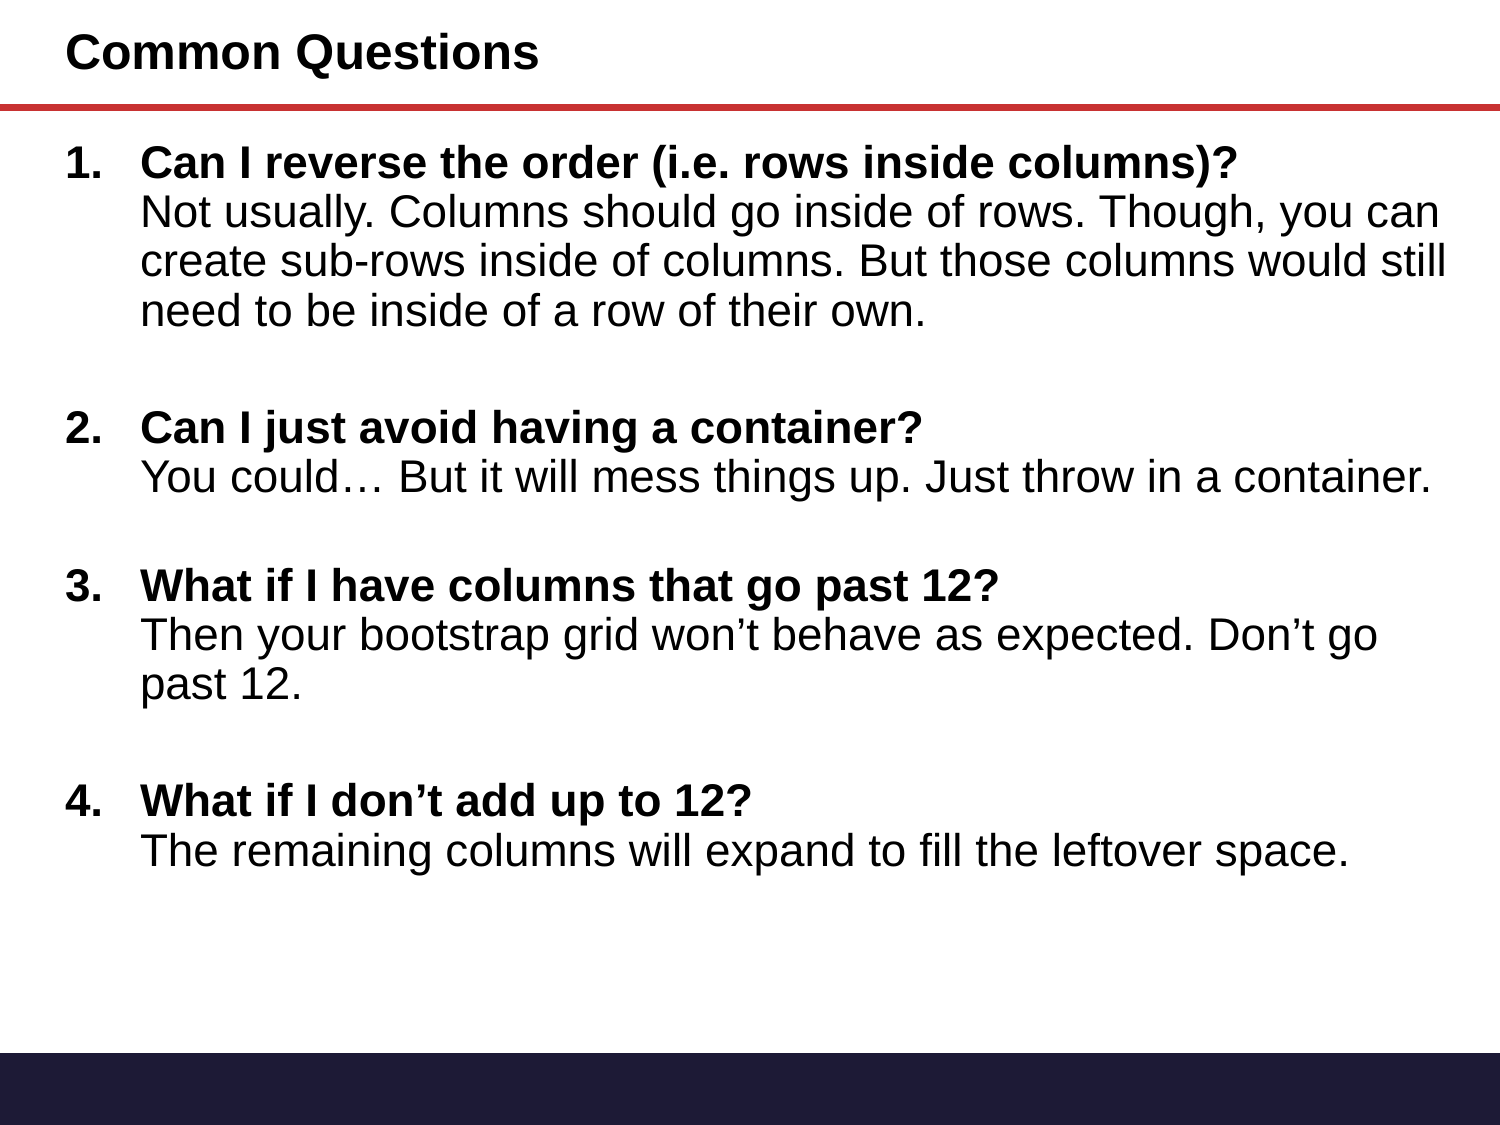

# Common Questions
Can I reverse the order (i.e. rows inside columns)?
Not usually. Columns should go inside of rows. Though, you can create sub-rows inside of columns. But those columns would still need to be inside of a row of their own.

Can I just avoid having a container?
You could… But it will mess things up. Just throw in a container.
What if I have columns that go past 12?
Then your bootstrap grid won’t behave as expected. Don’t go past 12.

What if I don’t add up to 12?
The remaining columns will expand to fill the leftover space.